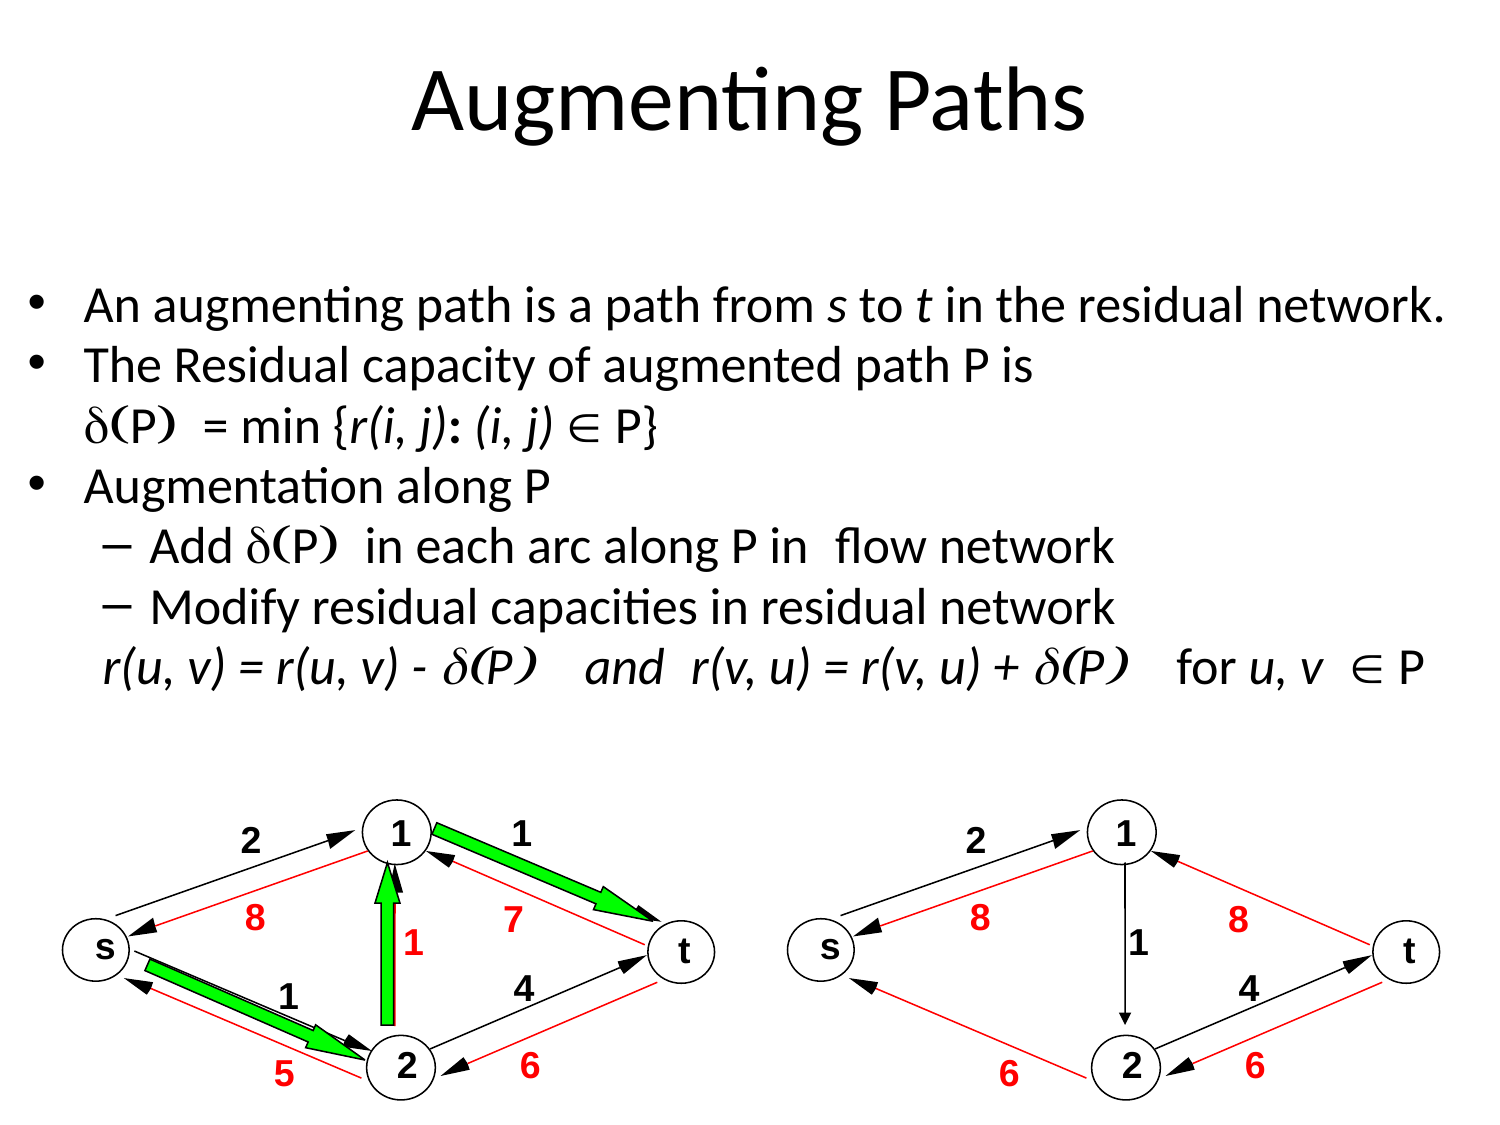

# Augmenting Paths
An augmenting path is a path from s to t in the residual network.
The Residual capacity of augmented path P is
	δ(P) = min {r(i, j): (i, j) ∈ P}
Augmentation along P
Add δ(P) in each arc along P in flow network
Modify residual capacities in residual network
r(u, v) = r(u, v) - δ(P)  and r(v, u) = r(v, u) + δ(P)  for u, v ∈ P

1
1
2

8

7

1

s
t

4

1

2
6
5

1
2

8
8

1

s
t

4

2
6
6